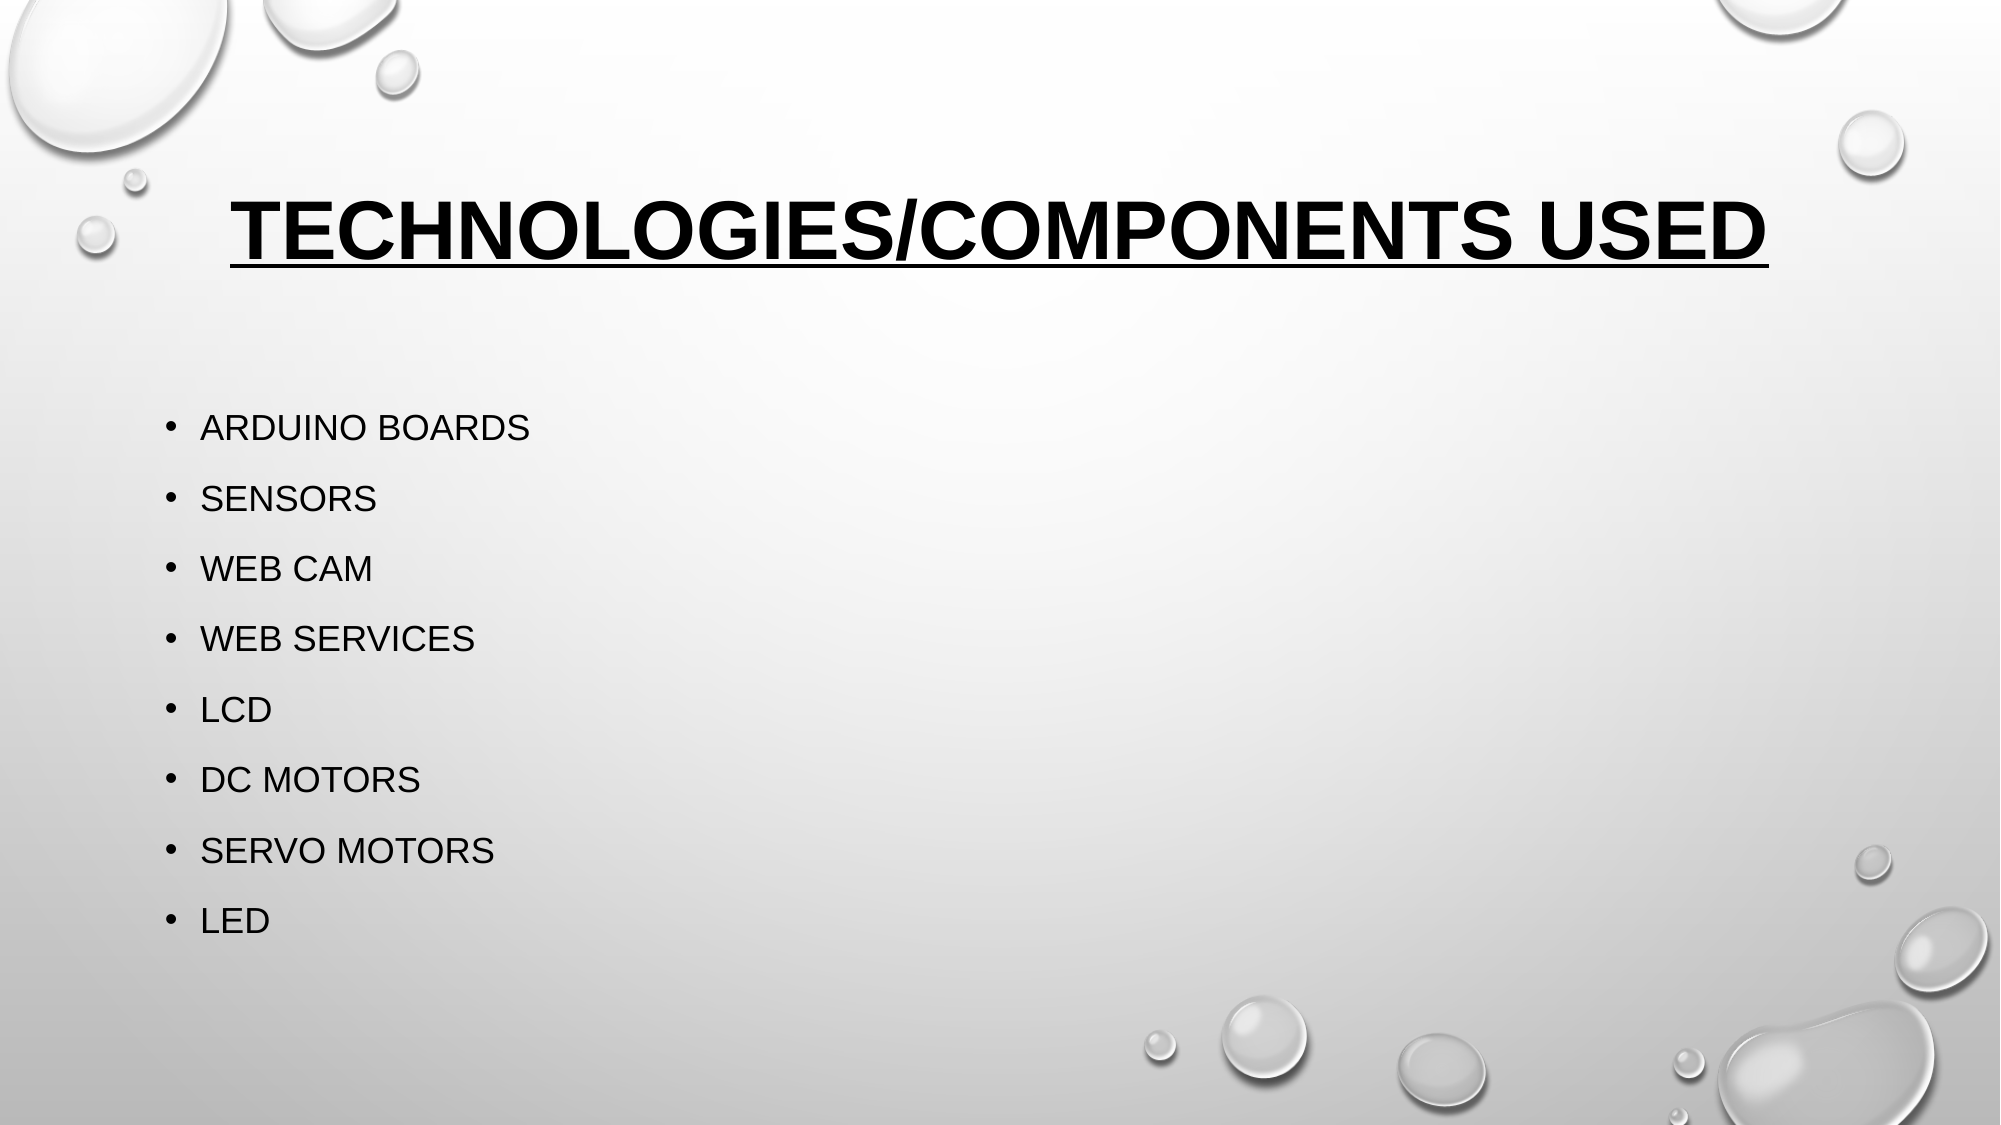

# TECHNOLOGIES/COMPONENTS USED
Arduino Boards
Sensors
Web Cam
Web Services
LCD
DC Motors
Servo Motors
LED